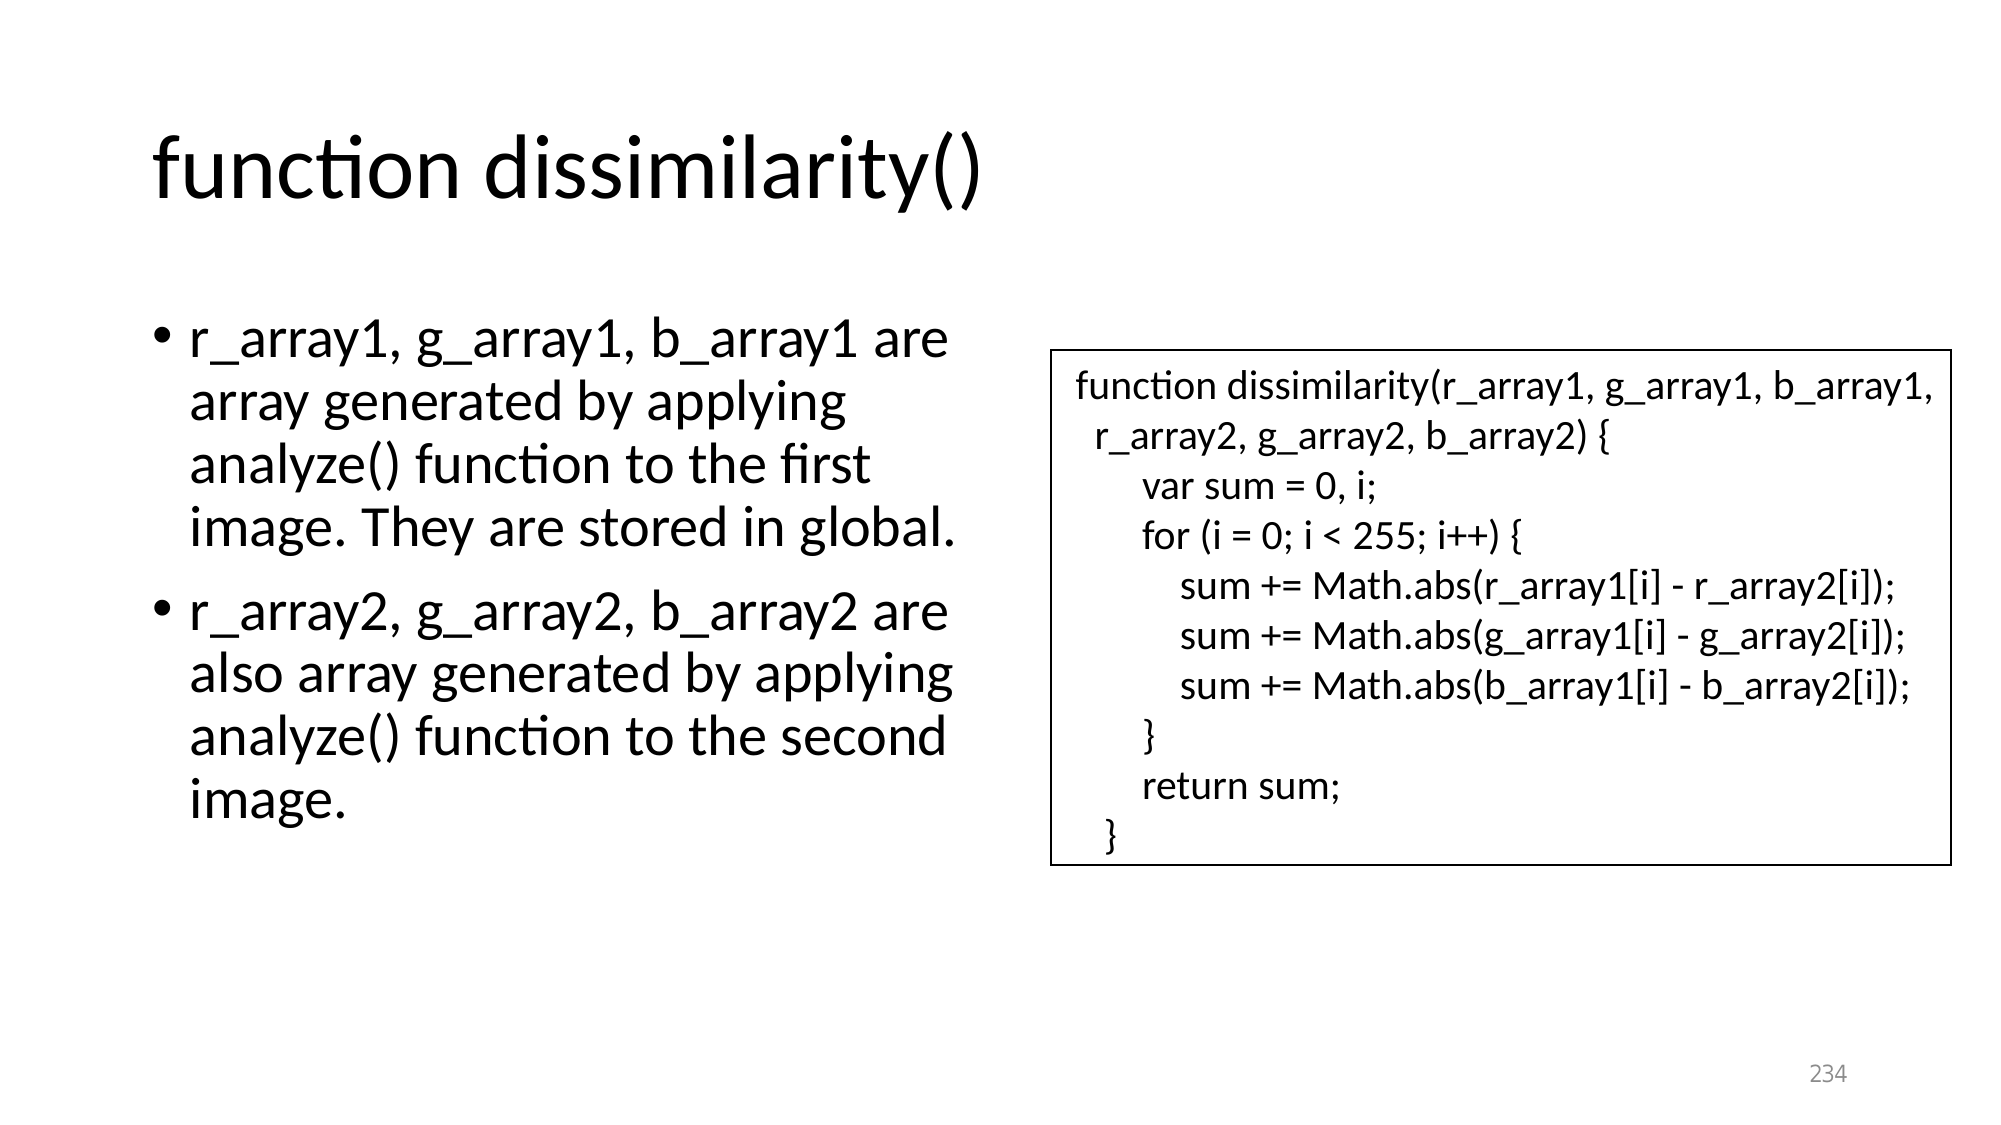

# function dissimilarity()
r_array1, g_array1, b_array1 are array generated by applying analyze() function to the first image. They are stored in global.
r_array2, g_array2, b_array2 are also array generated by applying analyze() function to the second image.

 function dissimilarity(r_array1, g_array1, b_array1,
   r_array2, g_array2, b_array2) {
        var sum = 0, i;
        for (i = 0; i < 255; i++) {
            sum += Math.abs(r_array1[i] - r_array2[i]);
            sum += Math.abs(g_array1[i] - g_array2[i]);
            sum += Math.abs(b_array1[i] - b_array2[i]);
        }
        return sum;
    }
234